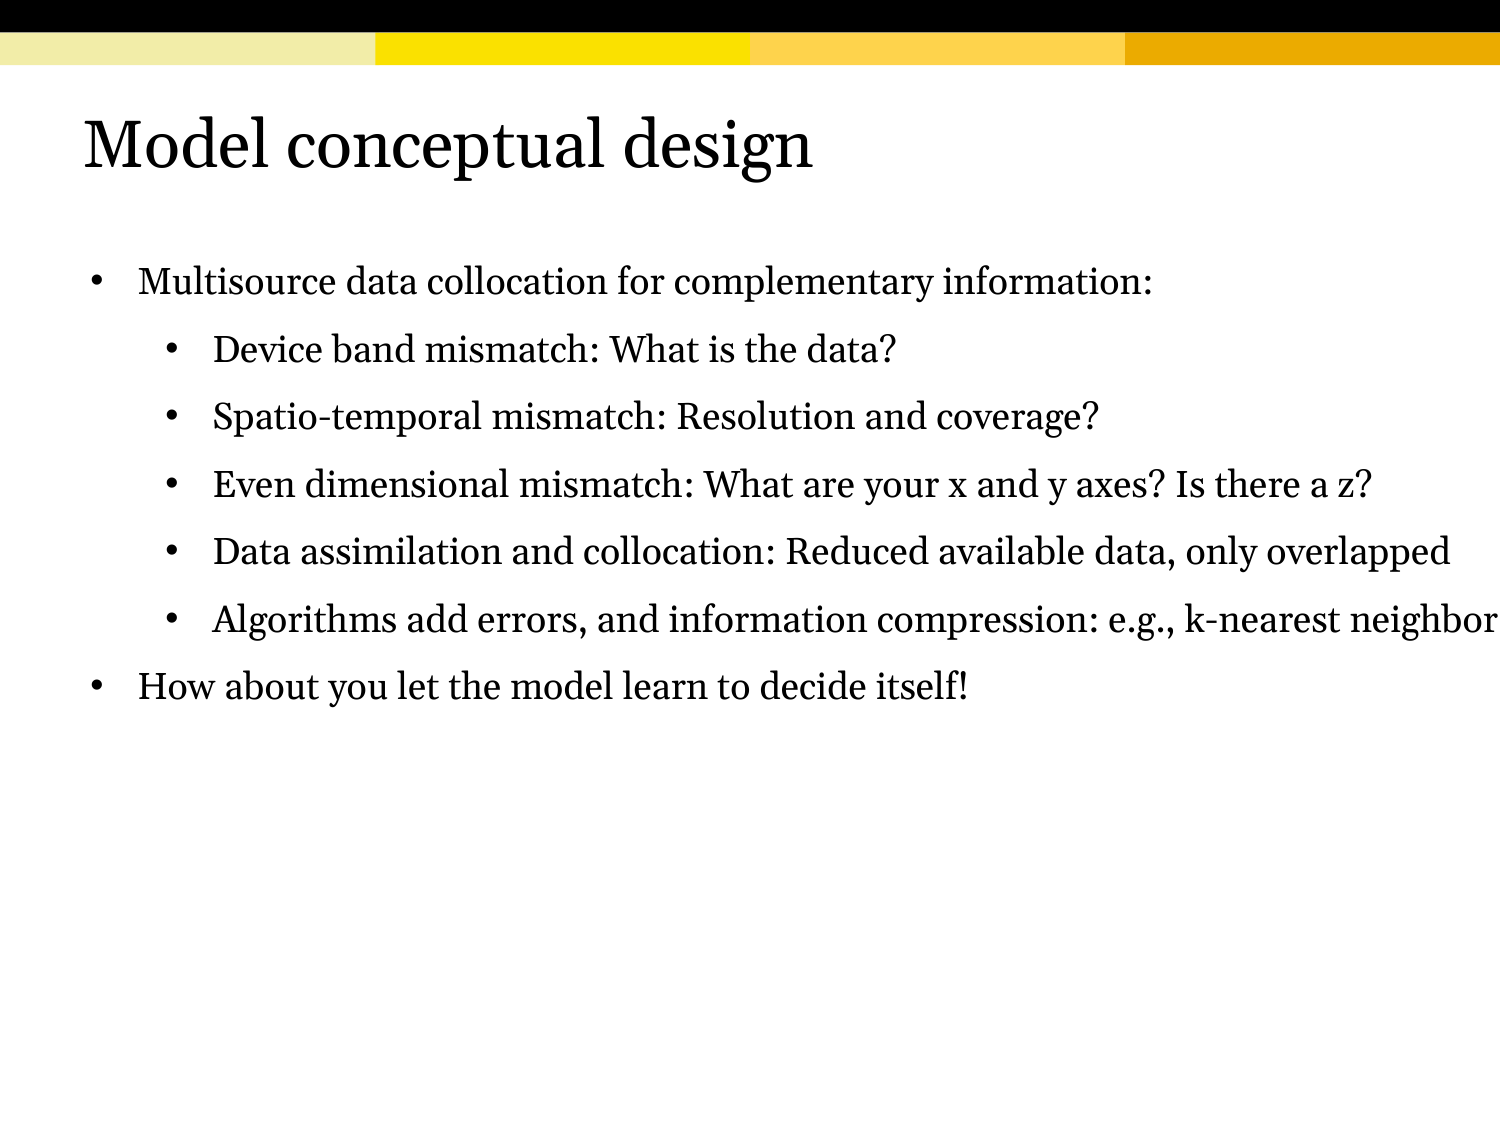

Model conceptual design
Multisource data collocation for complementary information:
Device band mismatch: What is the data?
Spatio-temporal mismatch: Resolution and coverage?
Even dimensional mismatch: What are your x and y axes? Is there a z?
Data assimilation and collocation: Reduced available data, only overlapped
Algorithms add errors, and information compression: e.g., k-nearest neighbor
How about you let the model learn to decide itself!